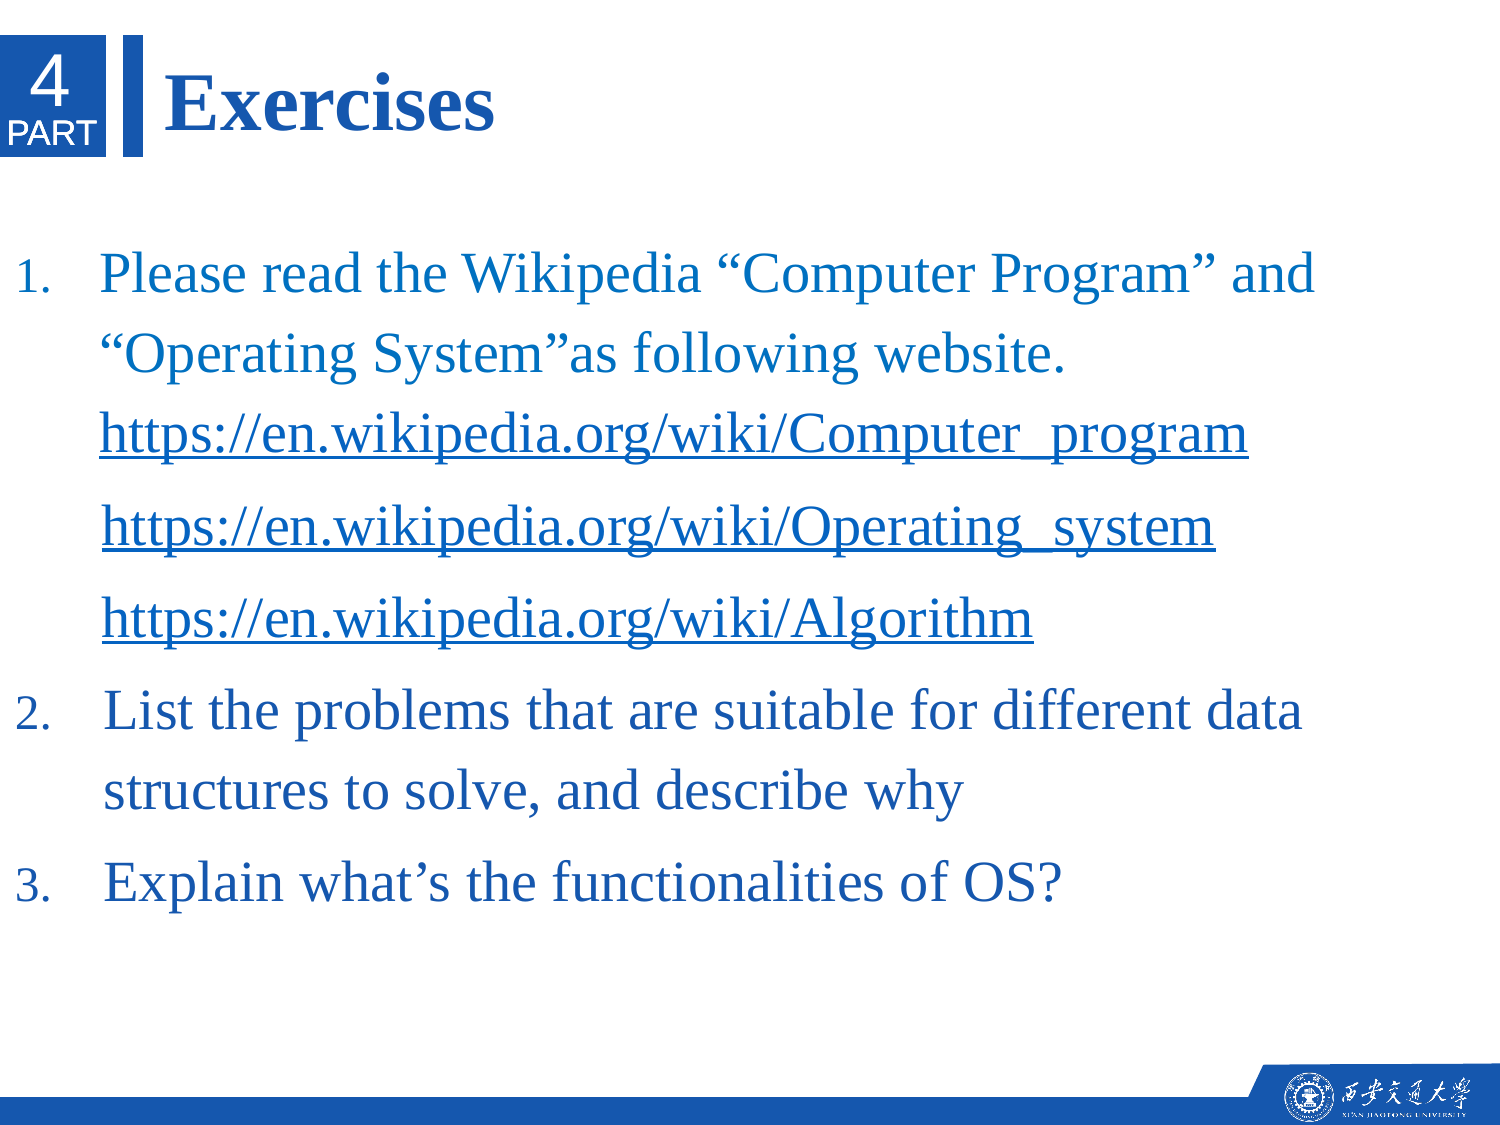

4
Exercises
PART
PART
PART
Please read the Wikipedia “Computer Program” and “Operating System”as following website.  https://en.wikipedia.org/wiki/Computer_program
      https://en.wikipedia.org/wiki/Operating_system
      https://en.wikipedia.org/wiki/Algorithm
List the problems that are suitable for different data structures to solve, and describe why
Explain what’s the functionalities of OS?